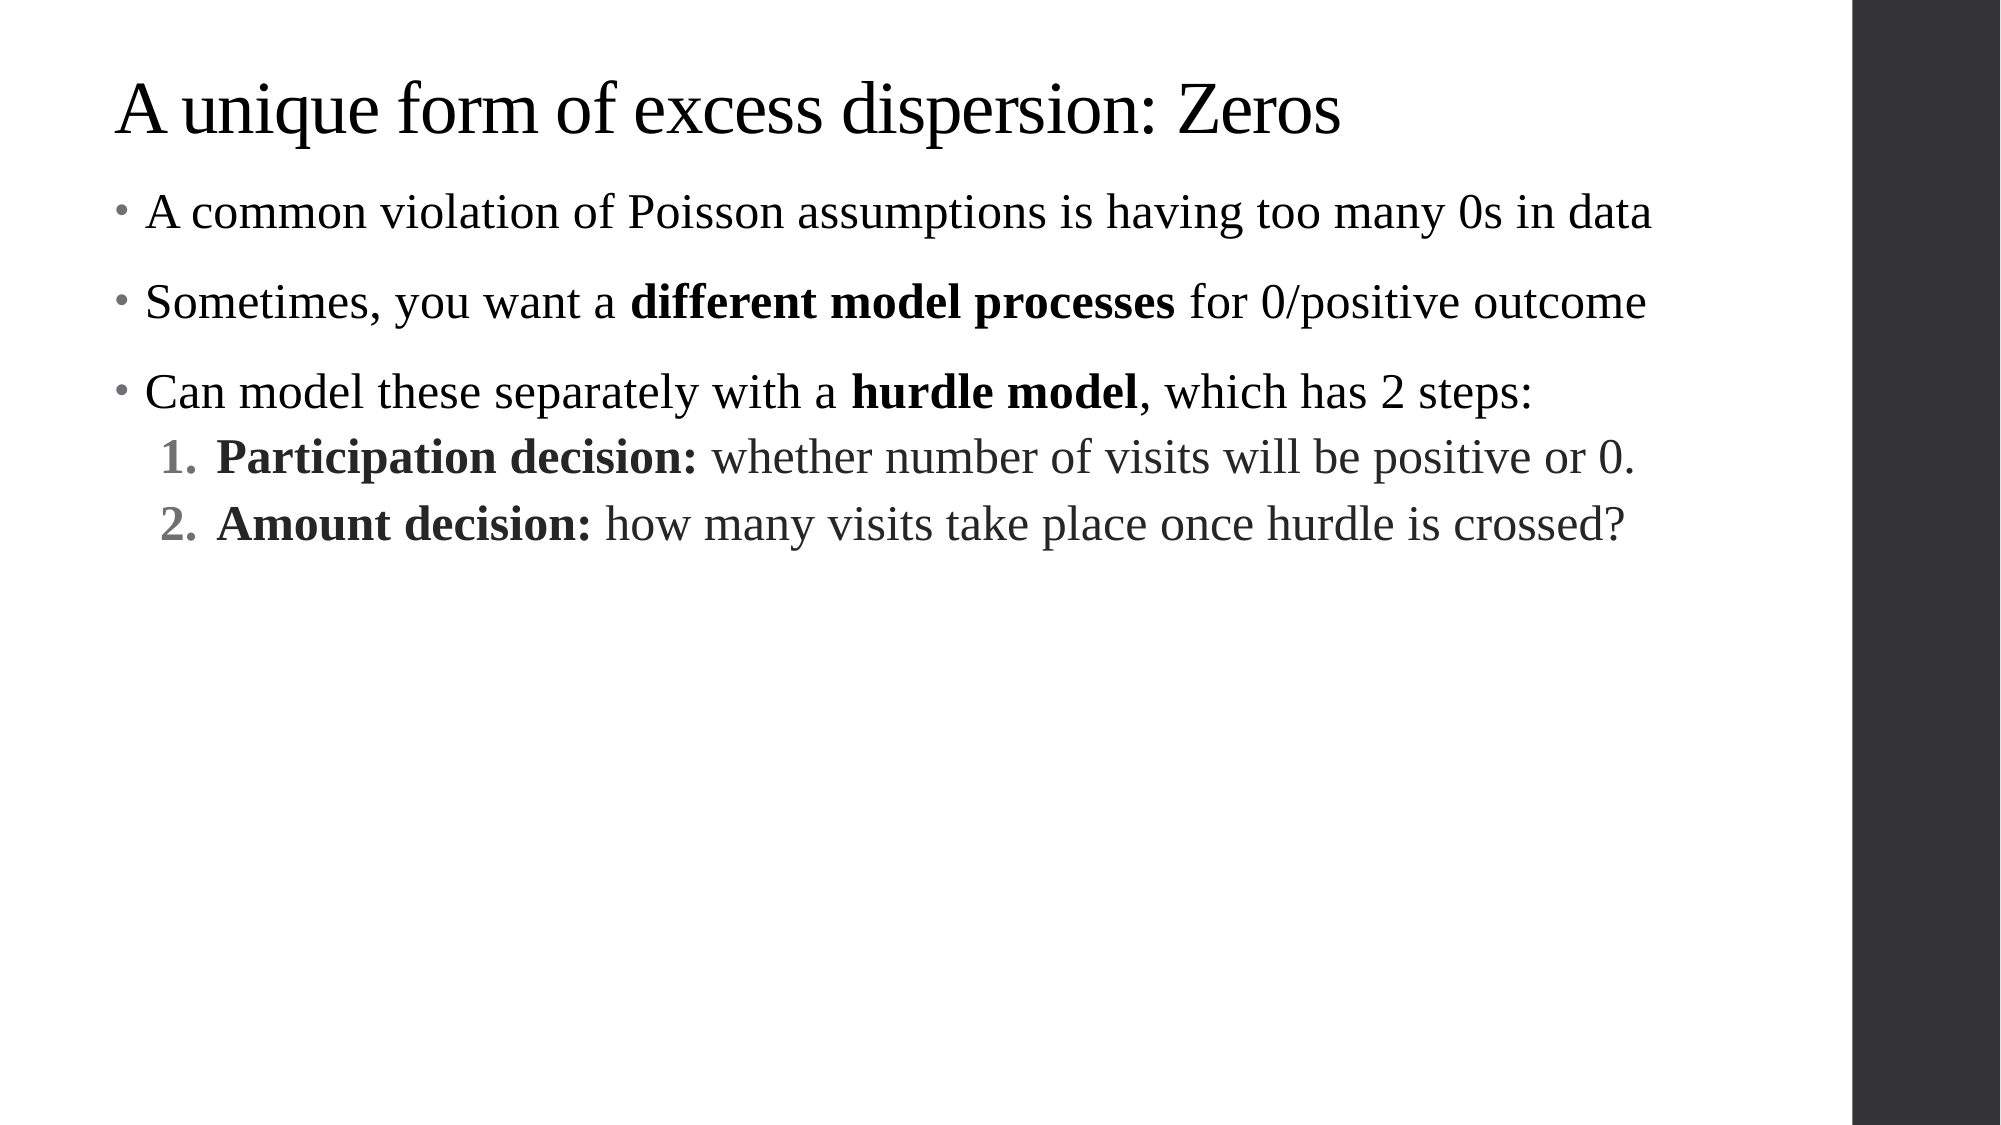

# A unique form of excess dispersion: Zeros
A common violation of Poisson assumptions is having too many 0s in data
Sometimes, you want a different model processes for 0/positive outcome
Can model these separately with a hurdle model, which has 2 steps:
Participation decision: whether number of visits will be positive or 0.
Amount decision: how many visits take place once hurdle is crossed?